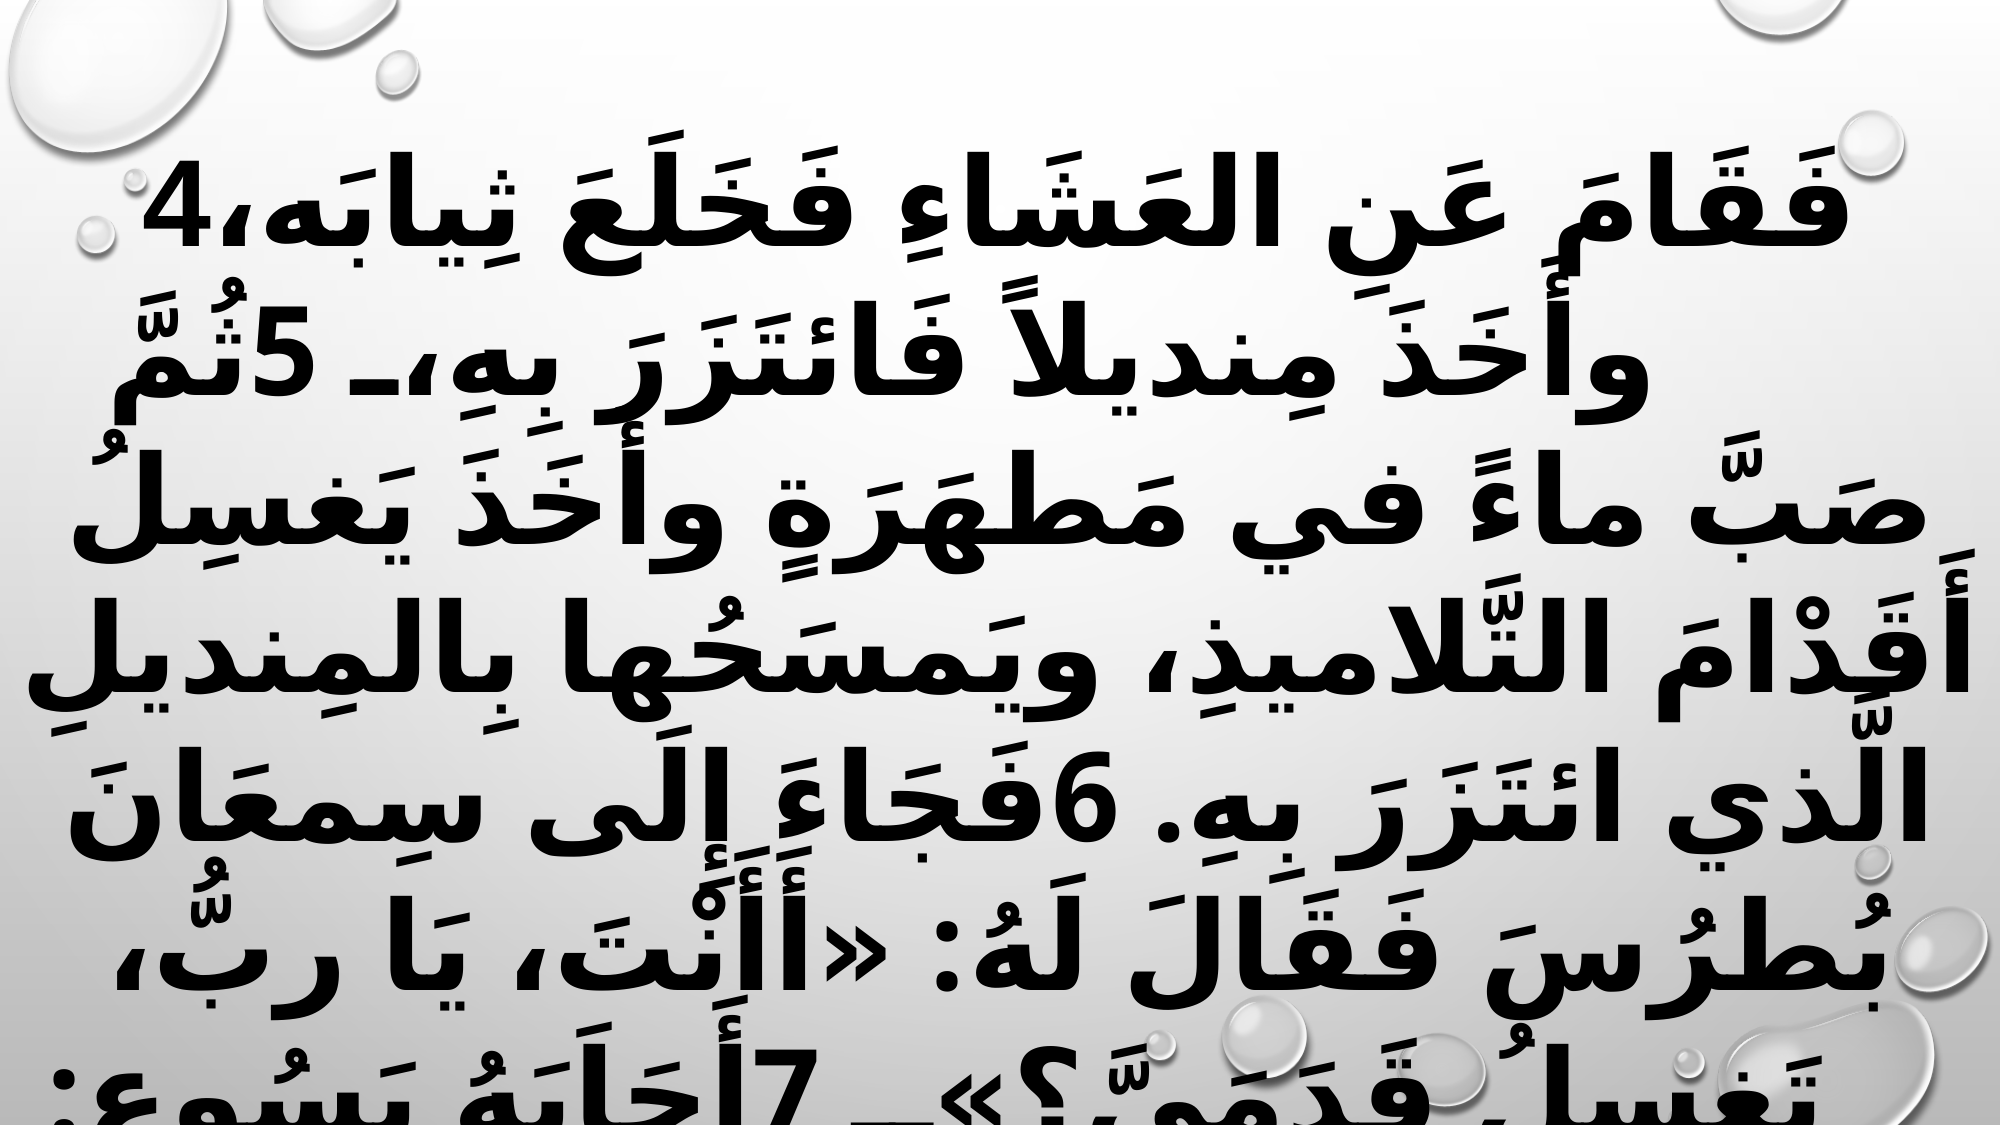

4فَقَامَ عَنِ العَشَاءِ فَخَلَعَ ثِيابَه، وأَخَذَ مِنديلاً فَائتَزَرَ بِهِ، 5ثُمَّ صَبَّ ماءً في مَطهَرَةٍ وأَخَذَ يَغسِلُ أَقَدْامَ التَّلاميذِ، ويَمسَحُها بِالمِنديلِ الَّذي ائتَزَرَ بِهِ. 6فَجَاءَ إِلَى سِمعَانَ بُطرُسَ فَقَالَ لَهُ: «أَأَنْتَ، يَا ربُّ، تَغسِلُ قَدَمَيَّ؟» 7أَجَاَبَهُ يَسُوع: «مَا أَنا فَاعِلٌ، أَنْتَ لا تَعرِفُهُ الآنَ، ولِكِنَّكَ سَتُدرِكُهُ بَعدَ حِيِنٍ».